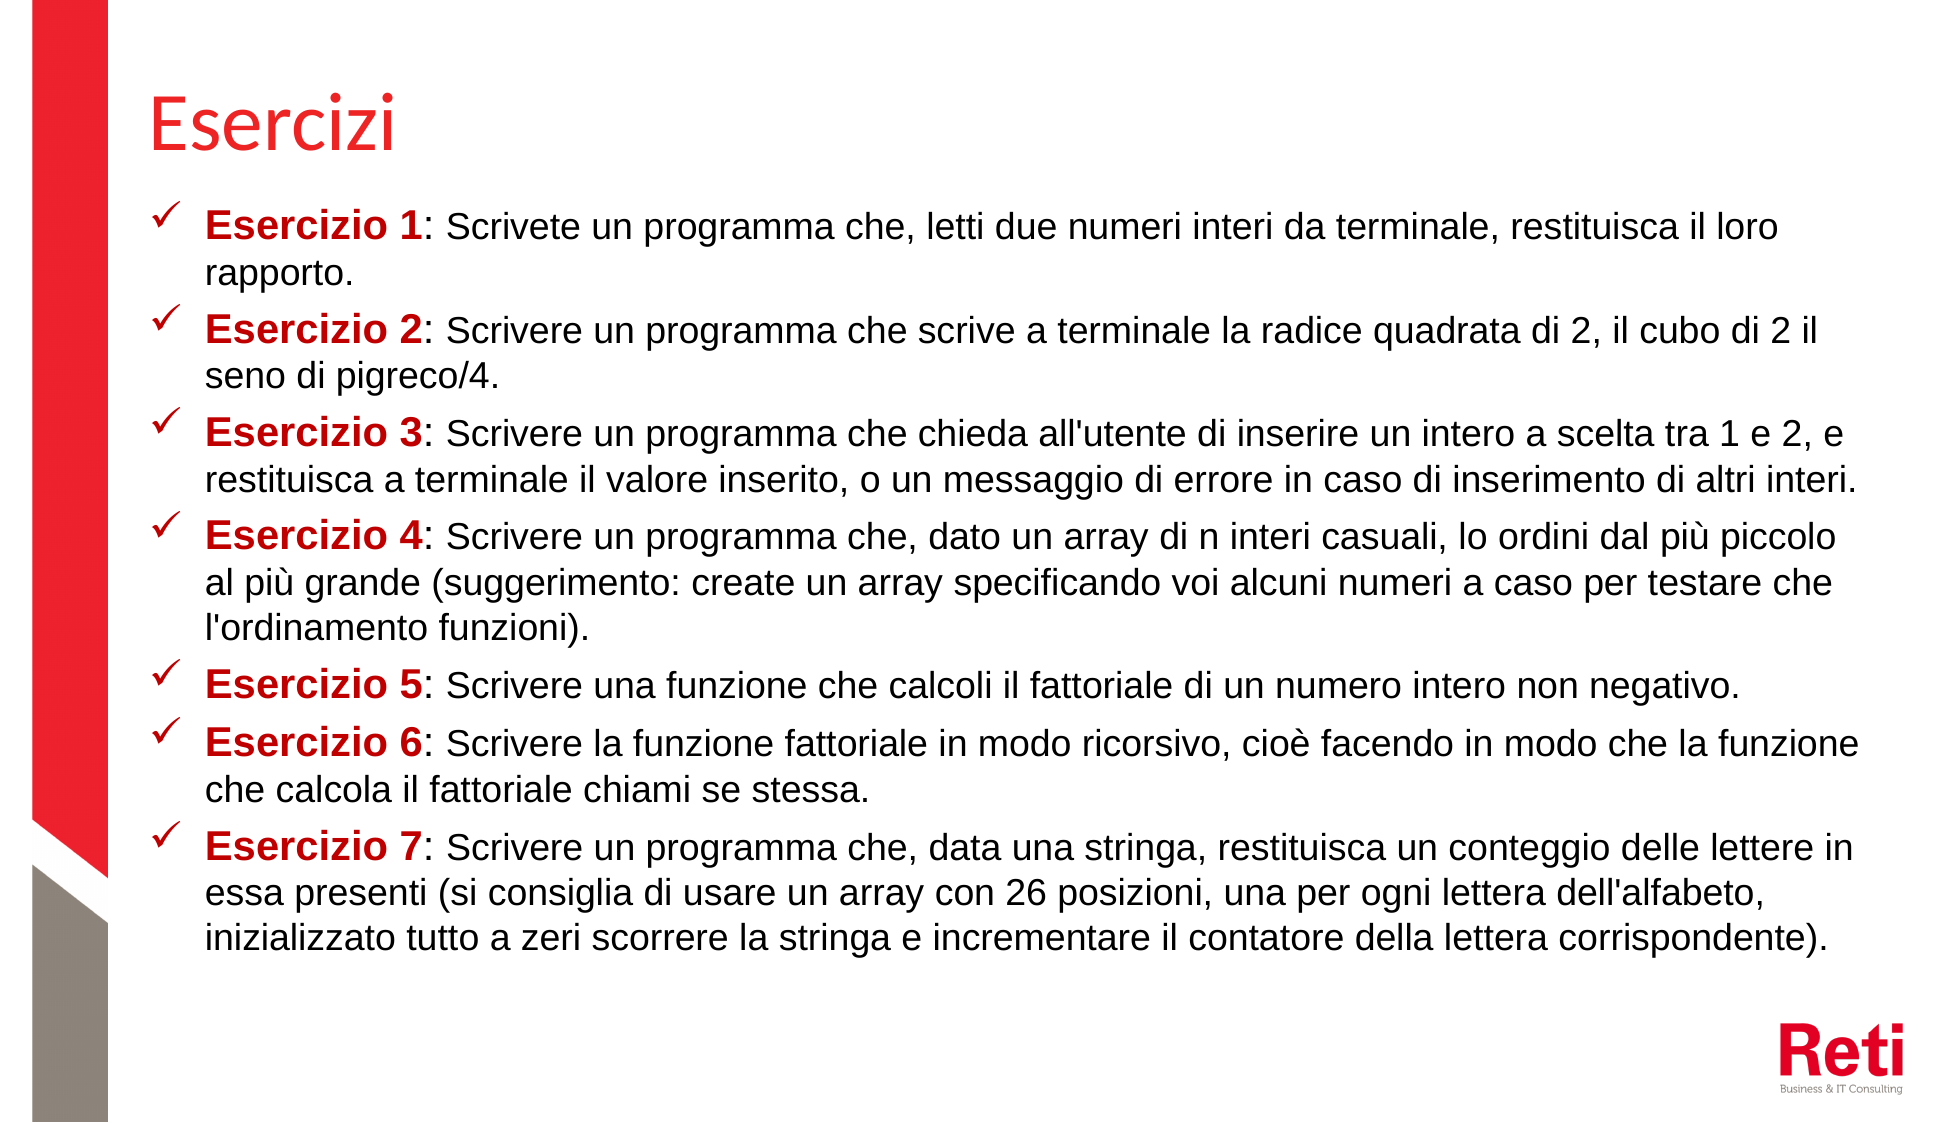

# Esercizi
Esercizio 1: Scrivete un programma che, letti due numeri interi da terminale, restituisca il loro rapporto.
Esercizio 2: Scrivere un programma che scrive a terminale la radice quadrata di 2, il cubo di 2 il seno di pigreco/4.
Esercizio 3: Scrivere un programma che chieda all'utente di inserire un intero a scelta tra 1 e 2, e restituisca a terminale il valore inserito, o un messaggio di errore in caso di inserimento di altri interi.
Esercizio 4: Scrivere un programma che, dato un array di n interi casuali, lo ordini dal più piccolo al più grande (suggerimento: create un array specificando voi alcuni numeri a caso per testare che l'ordinamento funzioni).
Esercizio 5: Scrivere una funzione che calcoli il fattoriale di un numero intero non negativo.
Esercizio 6: Scrivere la funzione fattoriale in modo ricorsivo, cioè facendo in modo che la funzione che calcola il fattoriale chiami se stessa.
Esercizio 7: Scrivere un programma che, data una stringa, restituisca un conteggio delle lettere in essa presenti (si consiglia di usare un array con 26 posizioni, una per ogni lettera dell'alfabeto, inizializzato tutto a zeri scorrere la stringa e incrementare il contatore della lettera corrispondente).